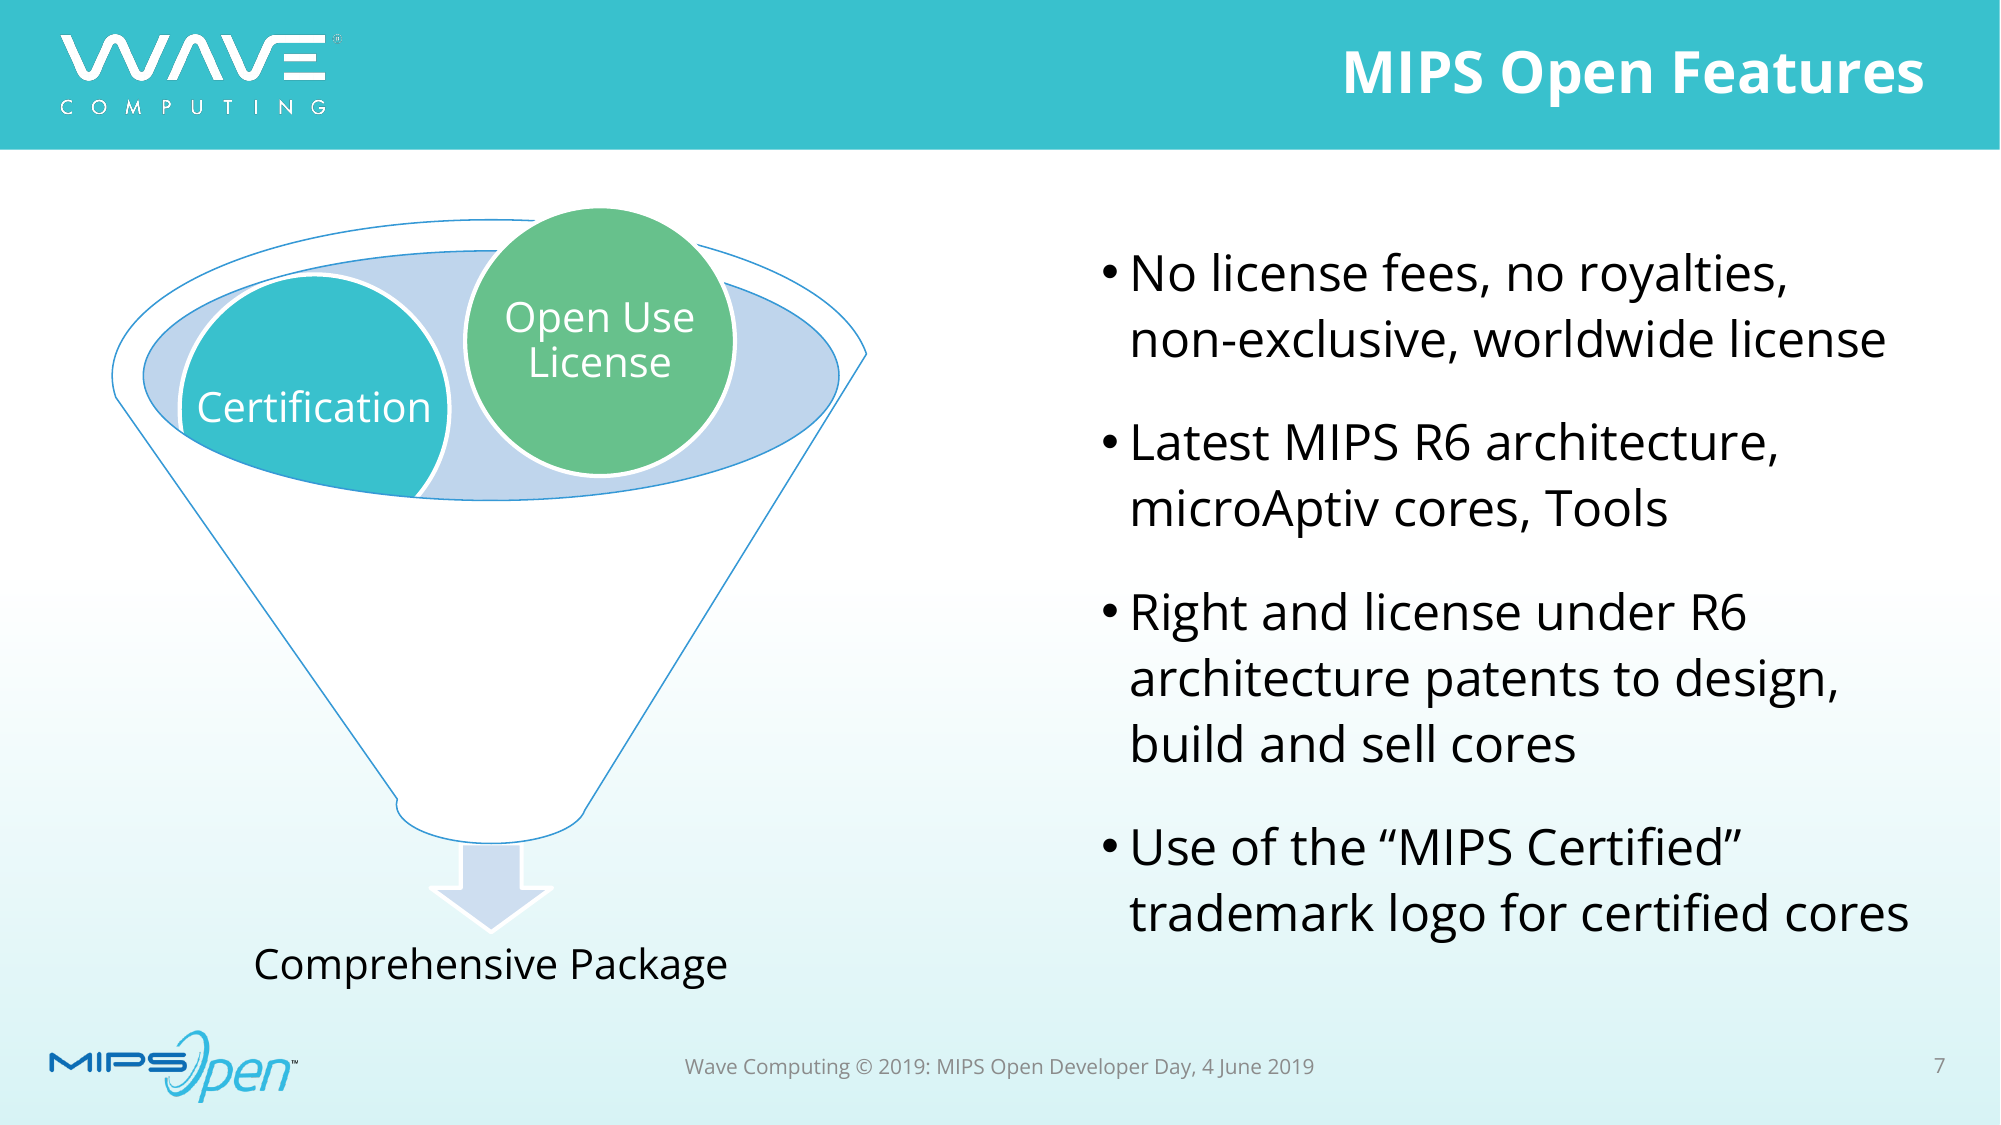

MIPS Open Features
Open Use License

Certification
Patent License

Comprehensive Package
No license fees, no royalties,
non-exclusive, worldwide license
Latest MIPS R6 architecture, microAptiv cores, Tools
Right and license under R6 architecture patents to design,
build and sell cores
Use of the “MIPS Certified” trademark logo for certified cores